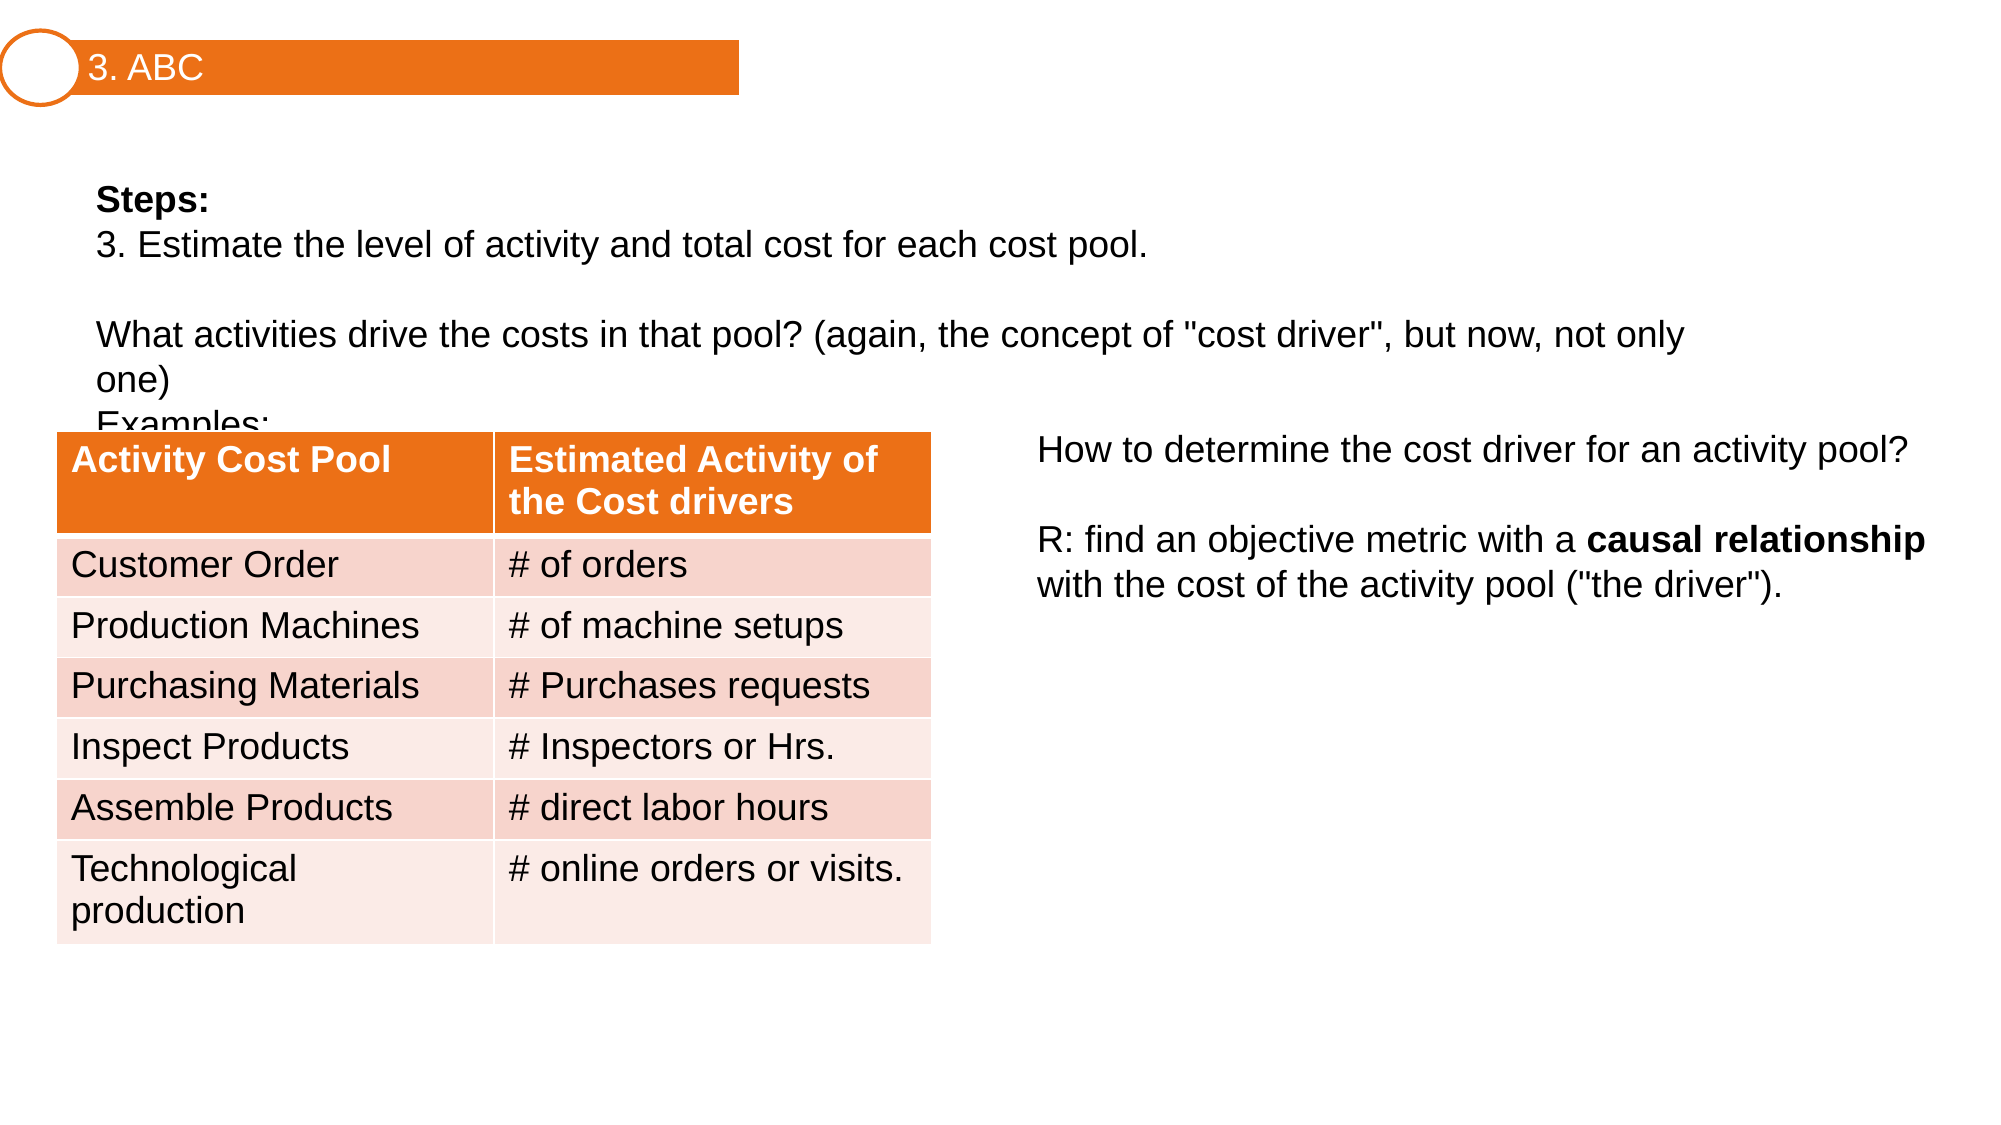

3. ABC

1. Cost Behavior Patterns and Assignment

2. Traditional Full Costing
Steps:
3. Estimate the level of activity and total cost for each cost pool.

What activities drive the costs in that pool? (again, the concept of "cost driver", but now, not only one)
Examples:
How to determine the cost driver for an activity pool?

R: find an objective metric with a causal relationship with the cost of the activity pool ("the driver").
| Activity Cost Pool | Estimated Activity of the Cost drivers |
| --- | --- |
| Customer Order | # of orders |
| Production Machines | # of machine setups |
| Purchasing Materials | # Purchases requests |
| Inspect Products | # Inspectors or Hrs. |
| Assemble Products | # direct labor hours |
| Technological production | # online orders or visits. |